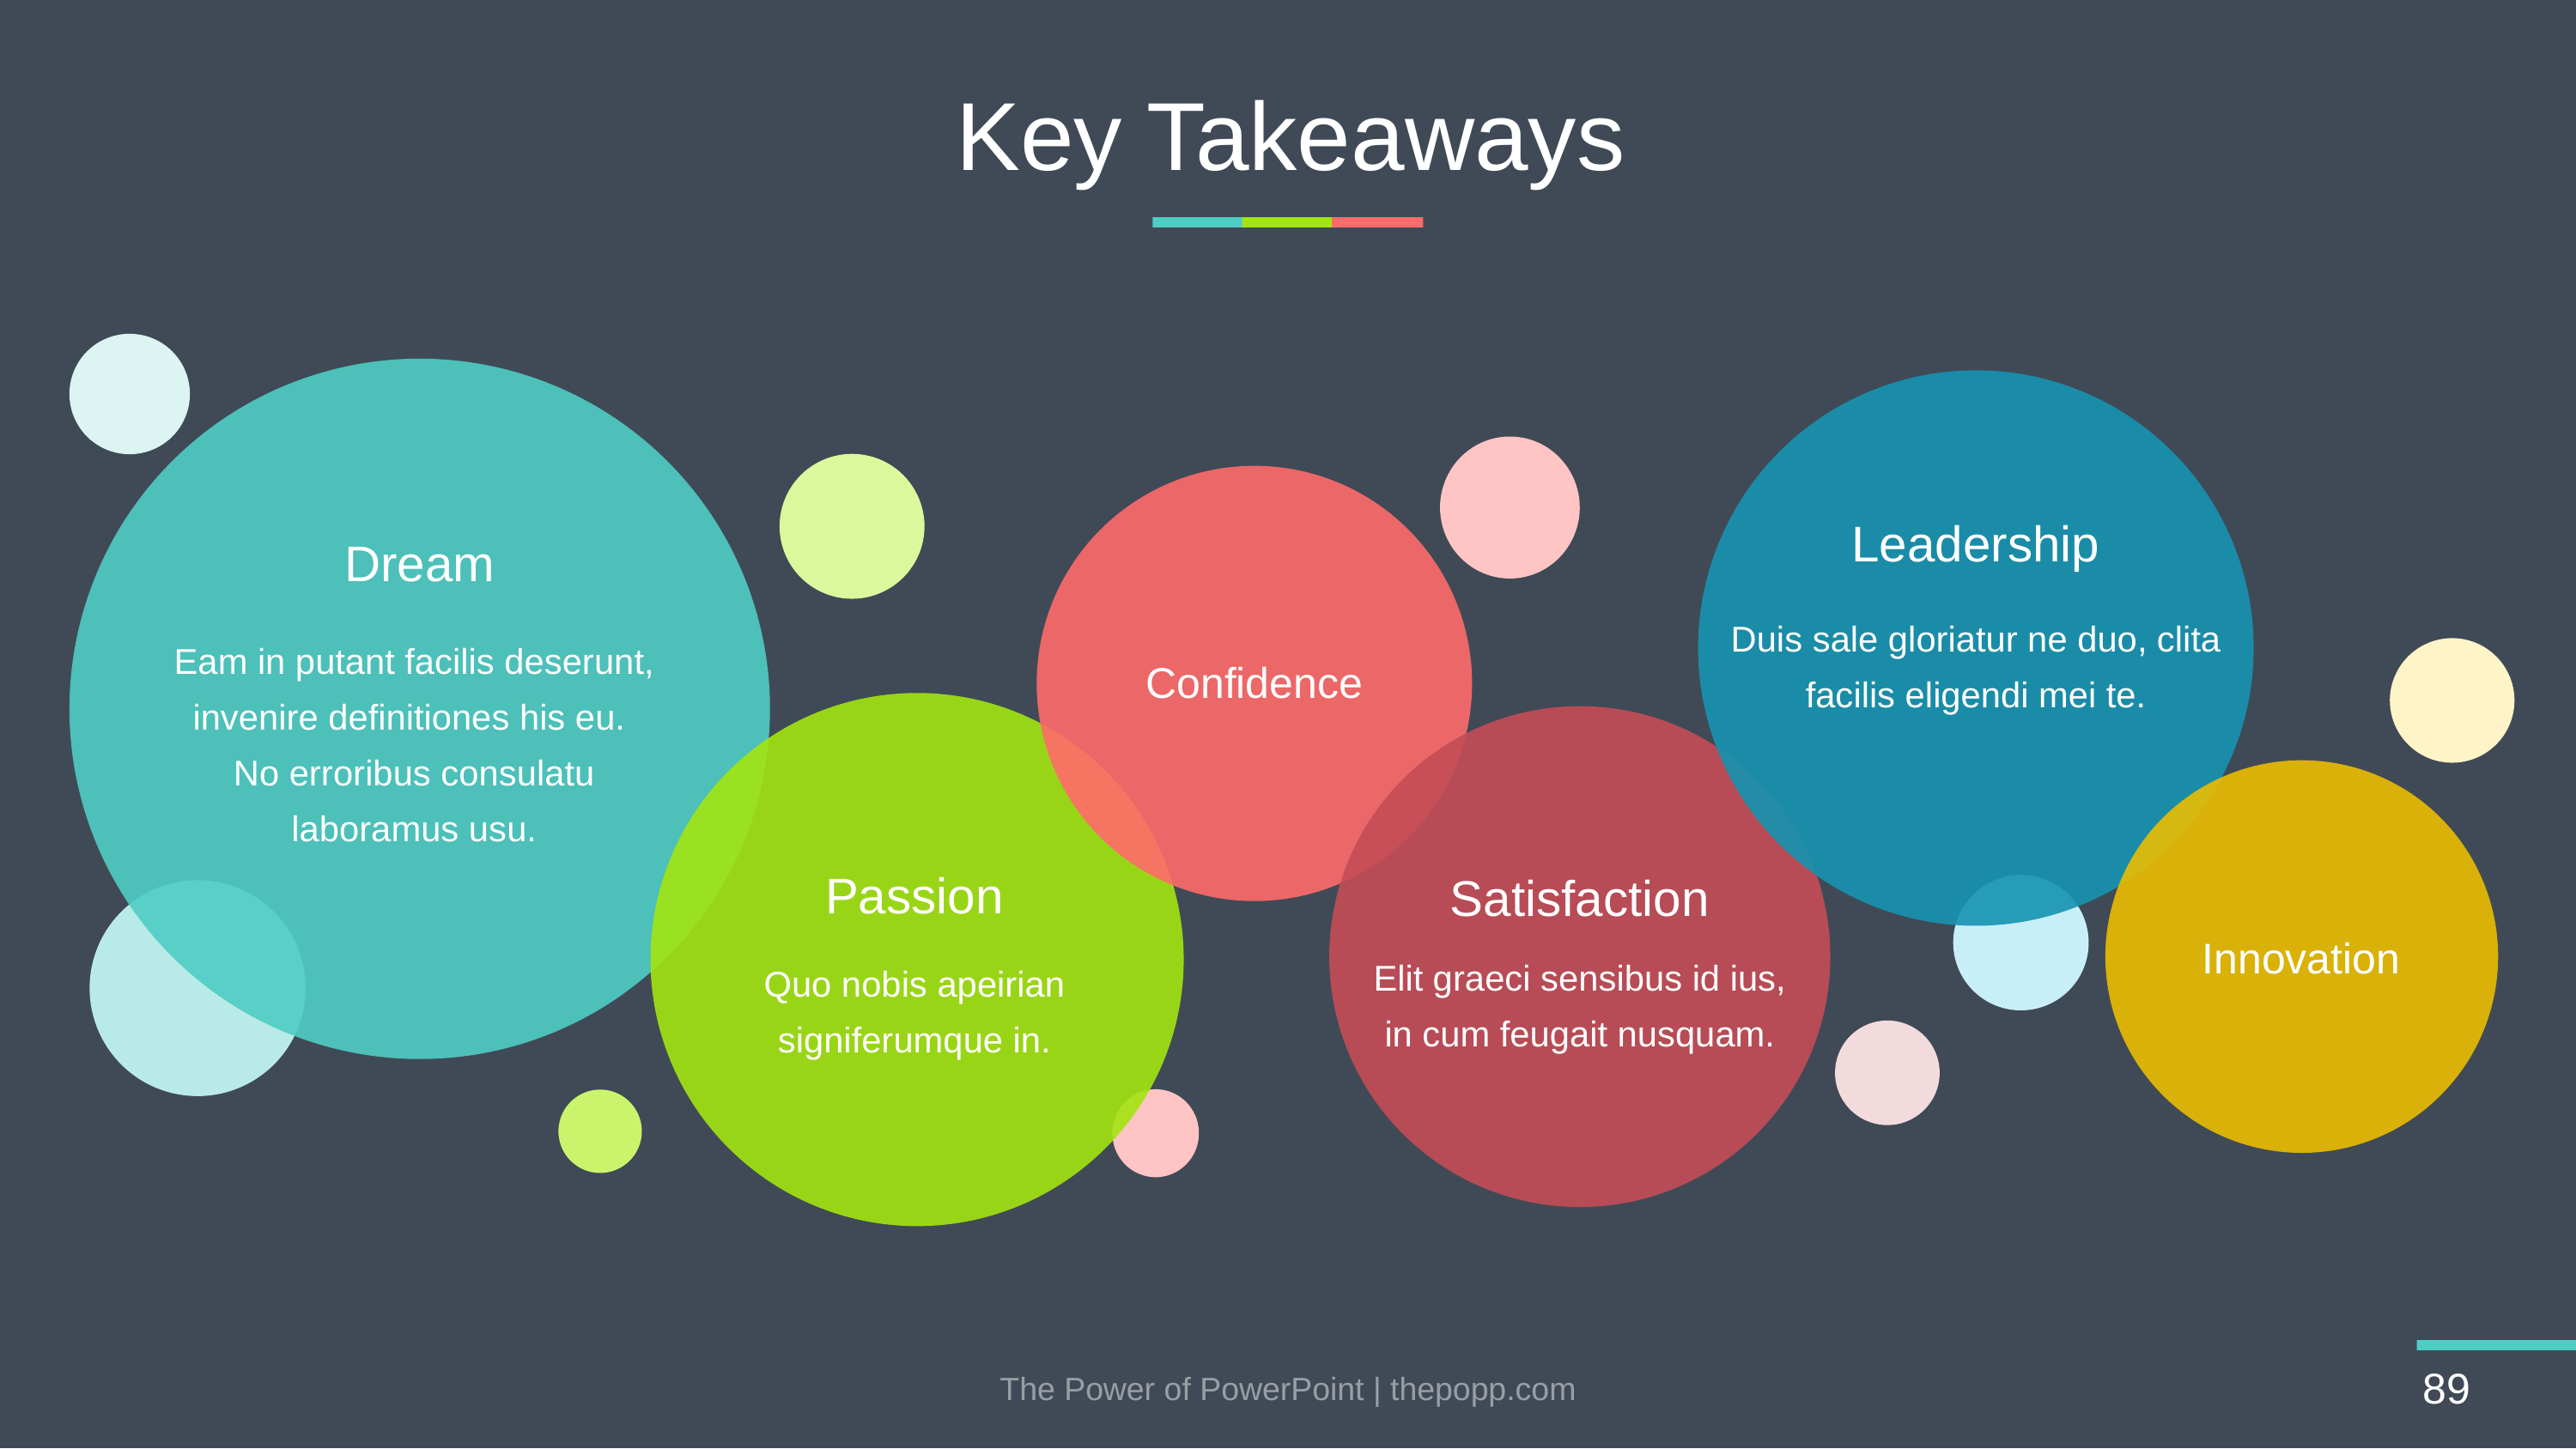

# Key Takeaways
Leadership
Dream
Duis sale gloriatur ne duo, clita facilis eligendi mei te.
Confidence
Eam in putant facilis deserunt, invenire definitiones his eu.
No erroribus consulatu laboramus usu.
Passion
Satisfaction
Innovation
Elit graeci sensibus id ius, in cum feugait nusquam.
Quo nobis apeirian signiferumque in.
The Power of PowerPoint | thepopp.com
89